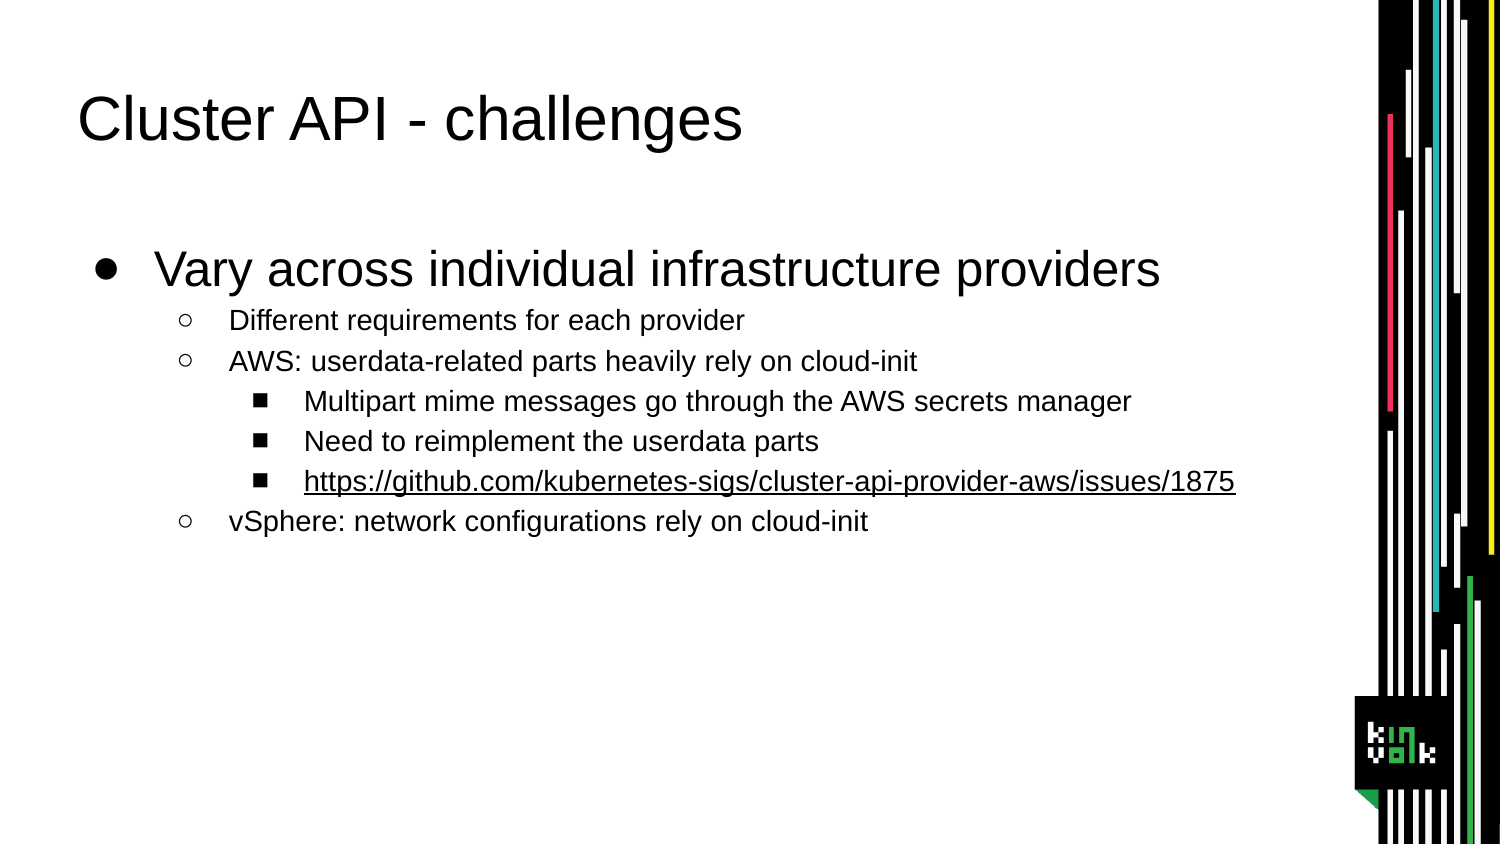

# Cluster API - challenges
Vary across individual infrastructure providers
Different requirements for each provider
AWS: userdata-related parts heavily rely on cloud-init
Multipart mime messages go through the AWS secrets manager
Need to reimplement the userdata parts
https://github.com/kubernetes-sigs/cluster-api-provider-aws/issues/1875
vSphere: network configurations rely on cloud-init